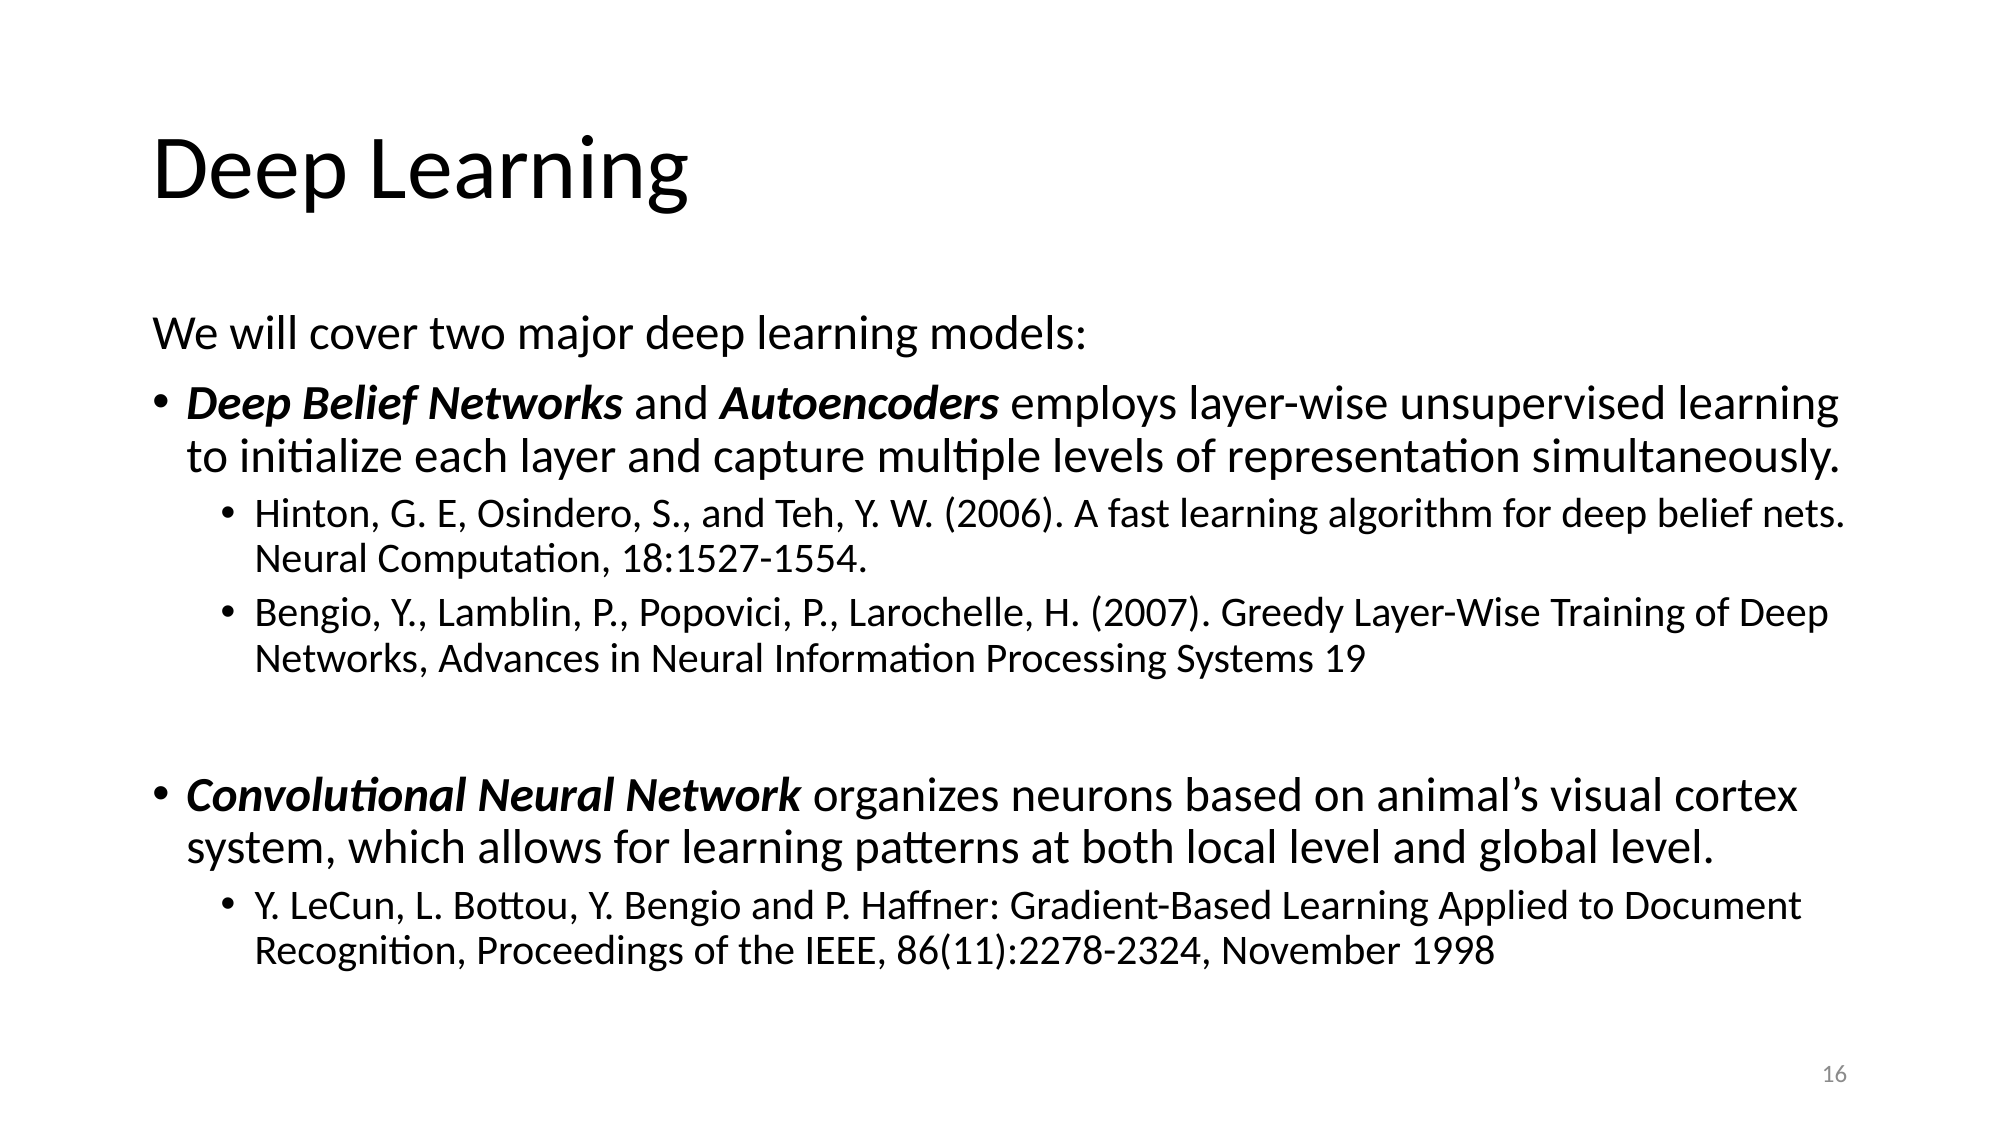

# Deep Learning
We will cover two major deep learning models:
Deep Belief Networks and Autoencoders employs layer-wise unsupervised learning to initialize each layer and capture multiple levels of representation simultaneously.
Hinton, G. E, Osindero, S., and Teh, Y. W. (2006). A fast learning algorithm for deep belief nets. Neural Computation, 18:1527-1554.
Bengio, Y., Lamblin, P., Popovici, P., Larochelle, H. (2007). Greedy Layer-Wise Training of Deep Networks, Advances in Neural Information Processing Systems 19

Convolutional Neural Network organizes neurons based on animal’s visual cortex system, which allows for learning patterns at both local level and global level.
Y. LeCun, L. Bottou, Y. Bengio and P. Haffner: Gradient-Based Learning Applied to Document Recognition, Proceedings of the IEEE, 86(11):2278-2324, November 1998
16